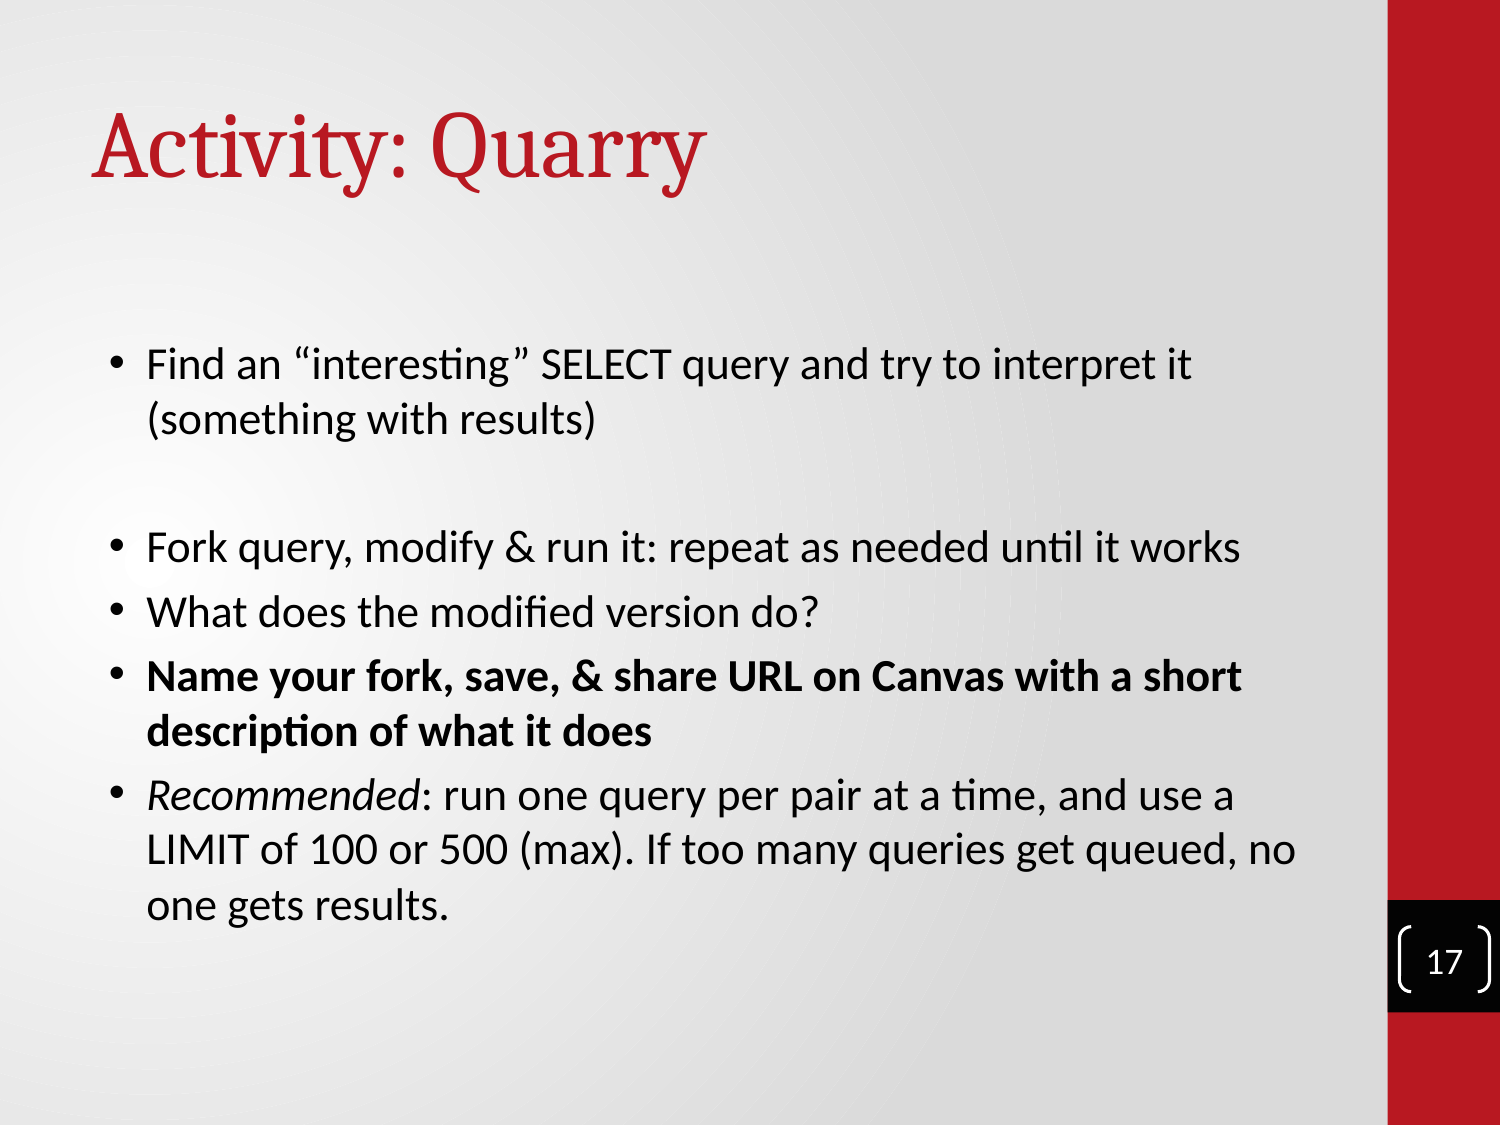

# Activity: Quarry

Find an “interesting” SELECT query and try to interpret it (something with results)

Fork query, modify & run it: repeat as needed until it works
What does the modified version do?
Name your fork, save, & share URL on Canvas with a short description of what it does
Recommended: run one query per pair at a time, and use a LIMIT of 100 or 500 (max). If too many queries get queued, no one gets results.
17